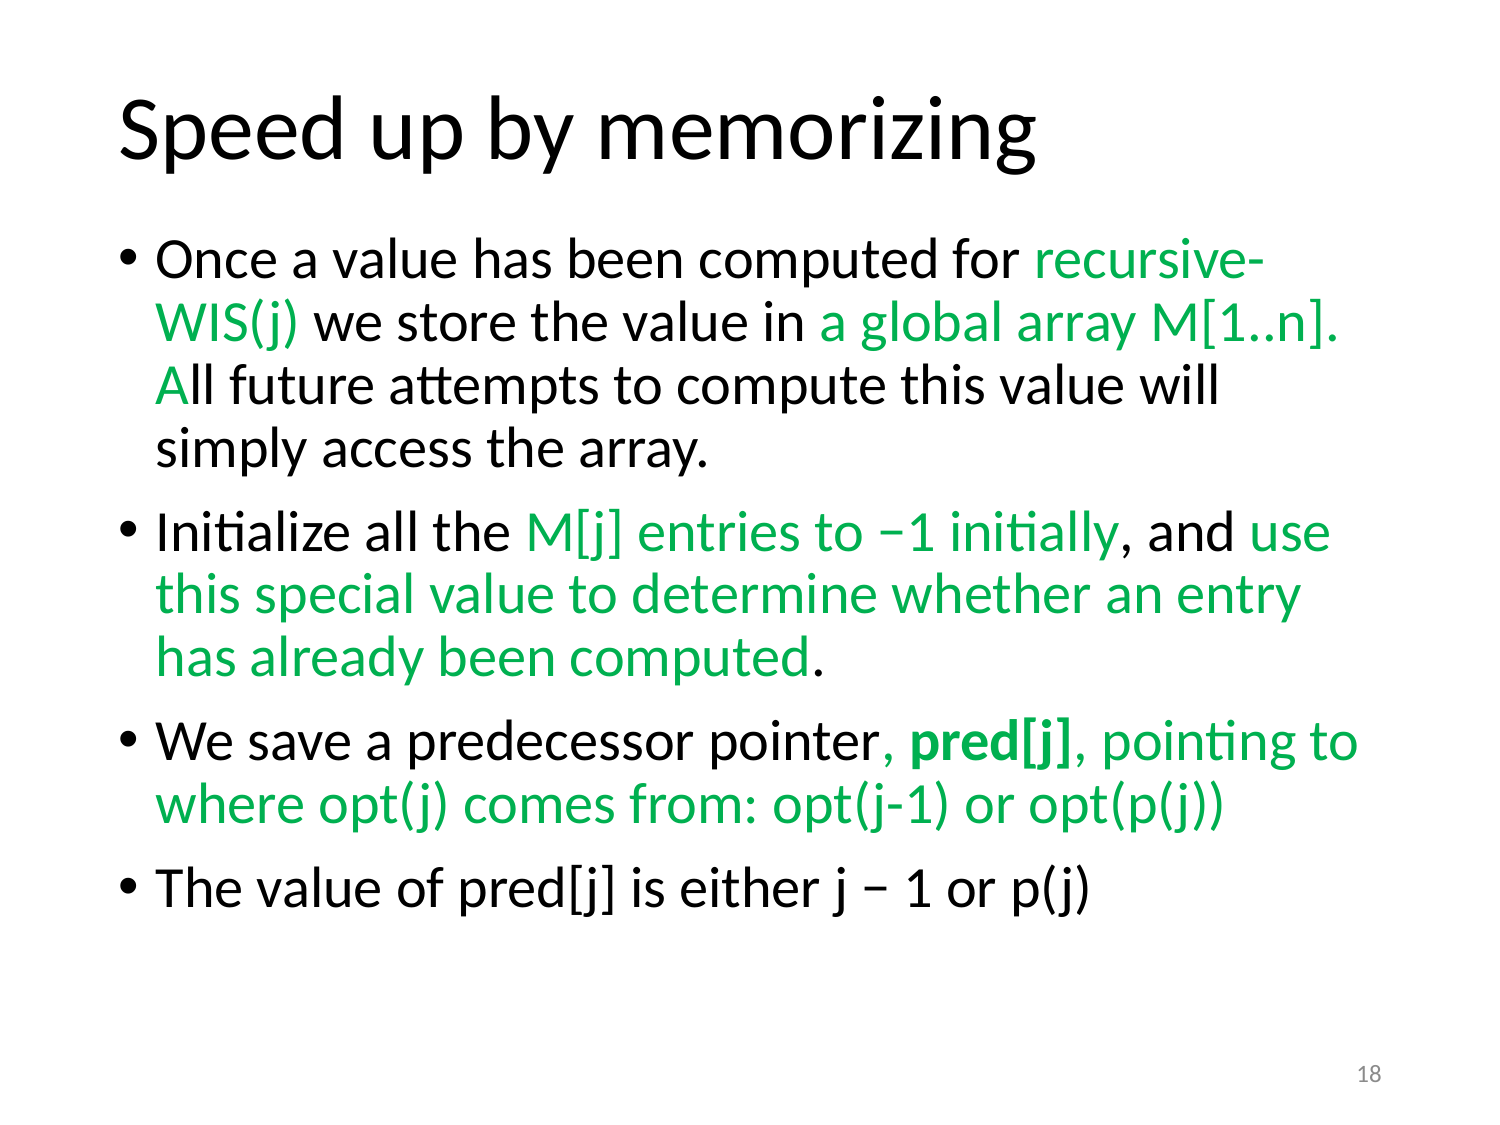

# Speed up by memorizing
Once a value has been computed for recursive-WIS(j) we store the value in a global array M[1..n]. All future attempts to compute this value will simply access the array.
Initialize all the M[j] entries to −1 initially, and use this special value to determine whether an entry has already been computed.
We save a predecessor pointer, pred[j], pointing to where opt(j) comes from: opt(j-1) or opt(p(j))
The value of pred[j] is either j − 1 or p(j)

18